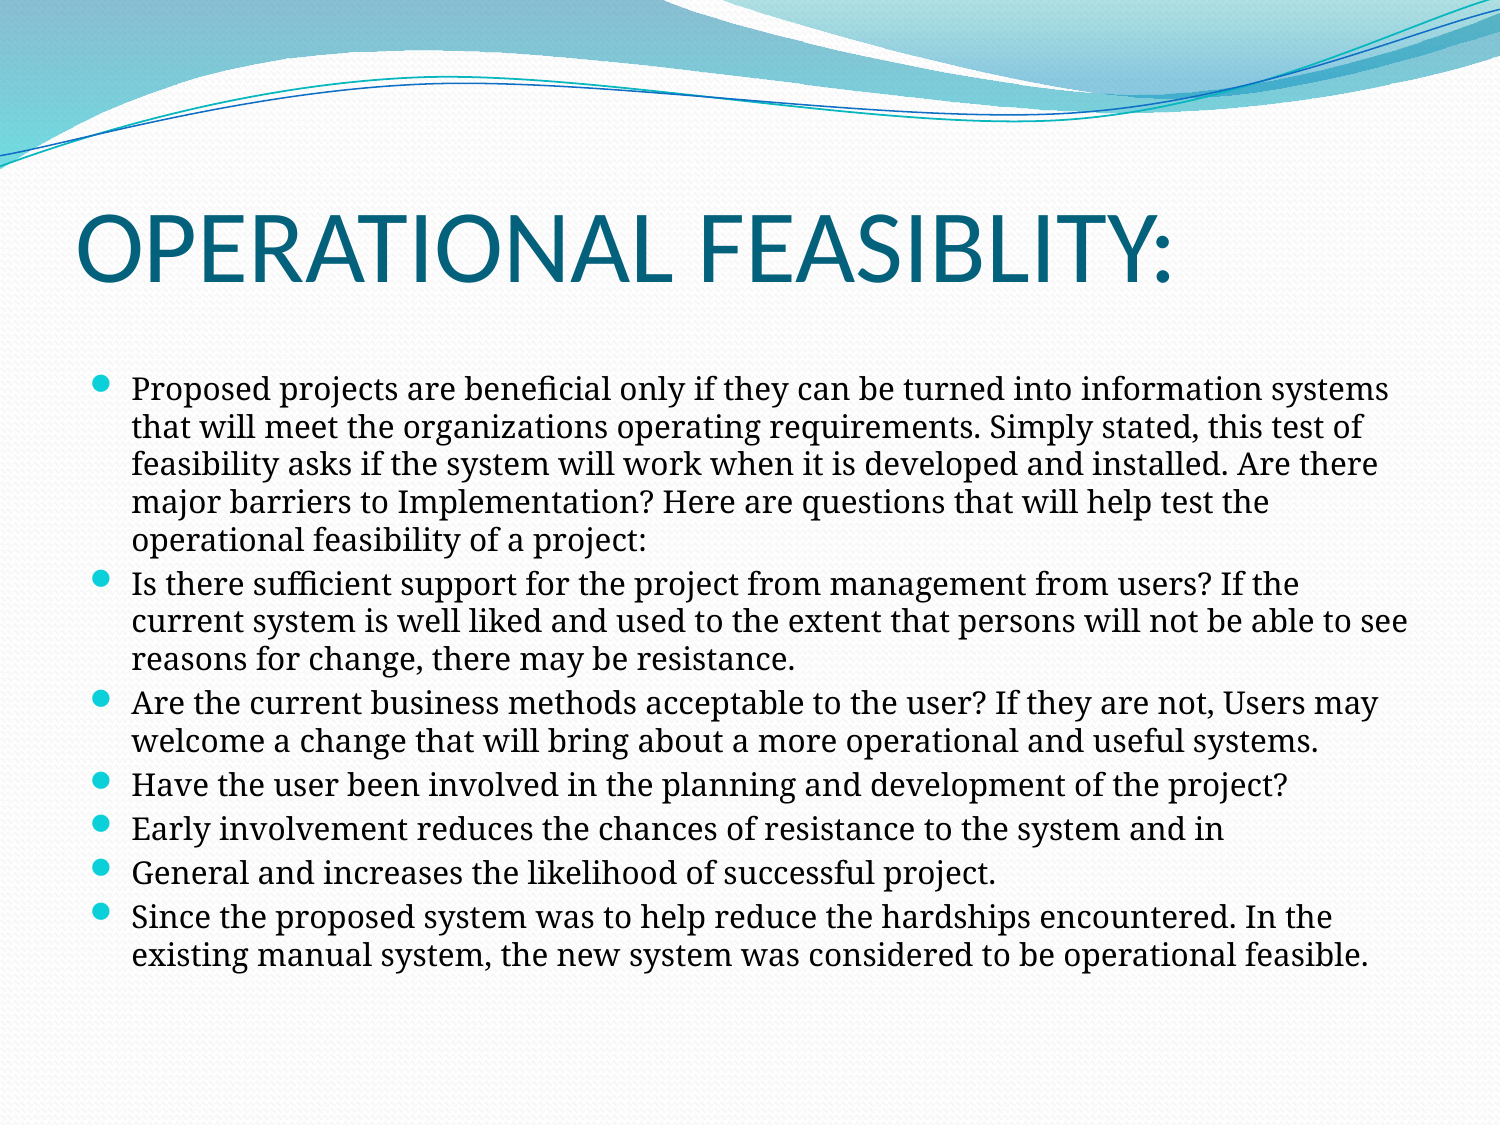

# OPERATIONAL FEASIBLITY:

Proposed projects are beneficial only if they can be turned into information systems that will meet the organizations operating requirements. Simply stated, this test of feasibility asks if the system will work when it is developed and installed. Are there major barriers to Implementation? Here are questions that will help test the operational feasibility of a project:
Is there sufficient support for the project from management from users? If the current system is well liked and used to the extent that persons will not be able to see reasons for change, there may be resistance.
Are the current business methods acceptable to the user? If they are not, Users may welcome a change that will bring about a more operational and useful systems.
Have the user been involved in the planning and development of the project?
Early involvement reduces the chances of resistance to the system and in
General and increases the likelihood of successful project.
Since the proposed system was to help reduce the hardships encountered. In the existing manual system, the new system was considered to be operational feasible.